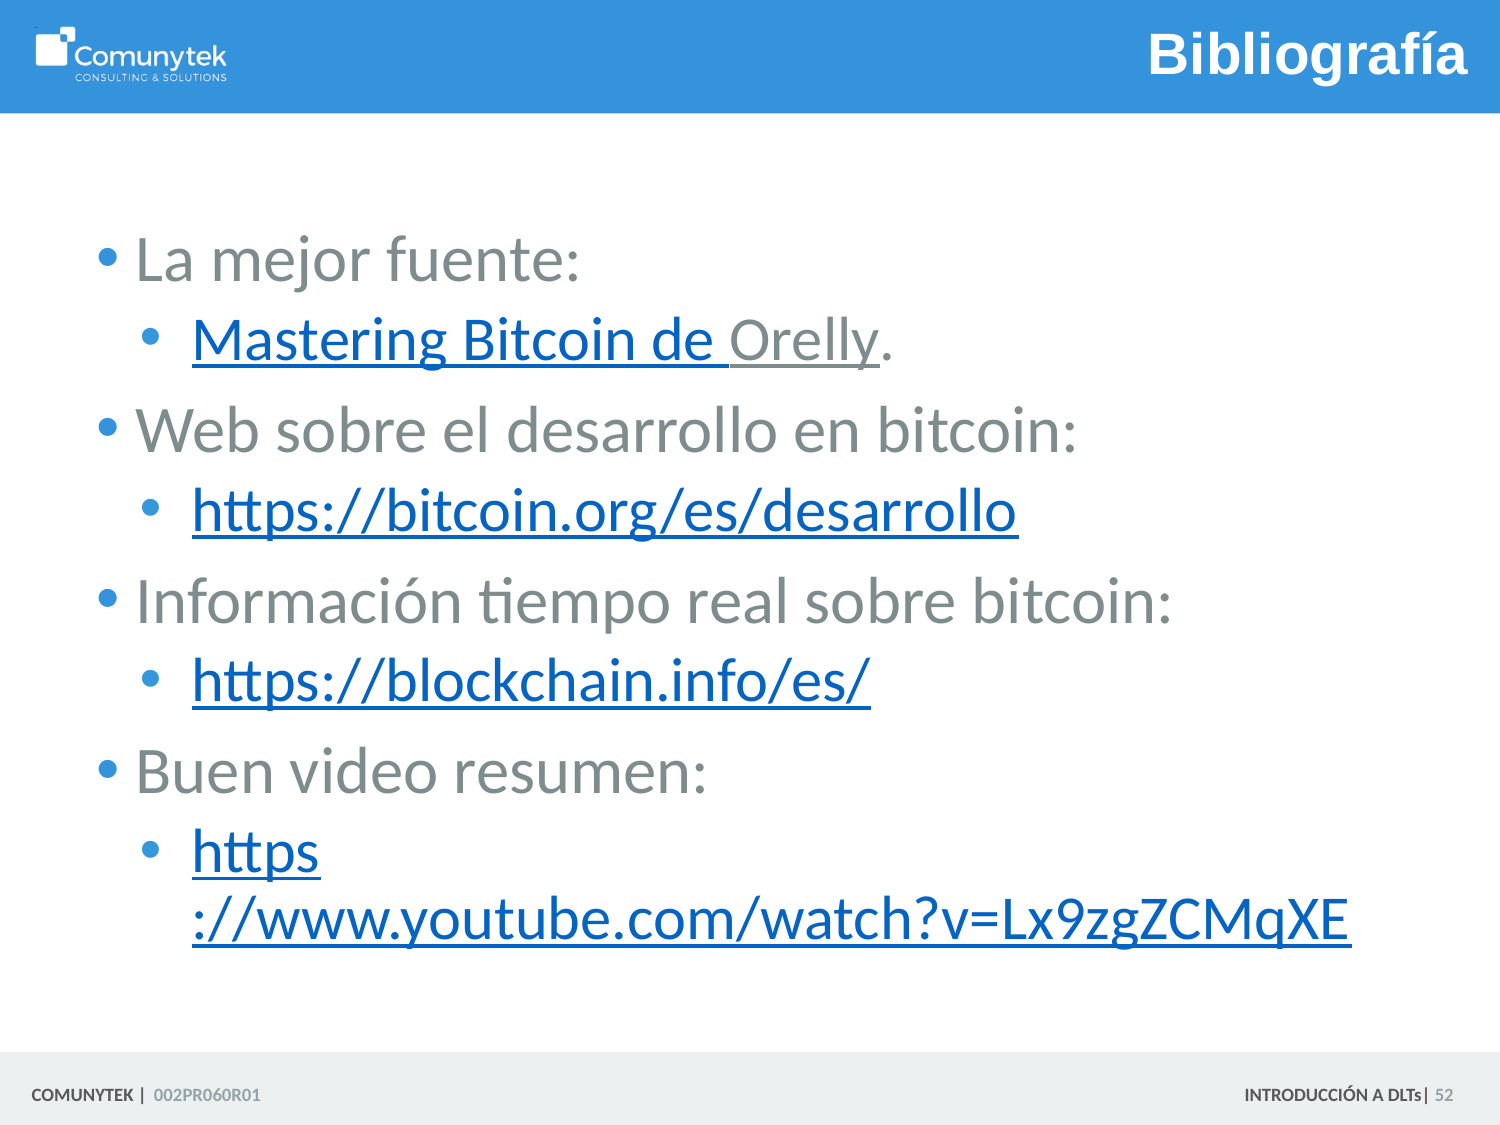

# Bibliografía
La mejor fuente:
Mastering Bitcoin de Orelly.
Web sobre el desarrollo en bitcoin:
https://bitcoin.org/es/desarrollo
Información tiempo real sobre bitcoin:
https://blockchain.info/es/
Buen video resumen:
https://www.youtube.com/watch?v=Lx9zgZCMqXE

 52